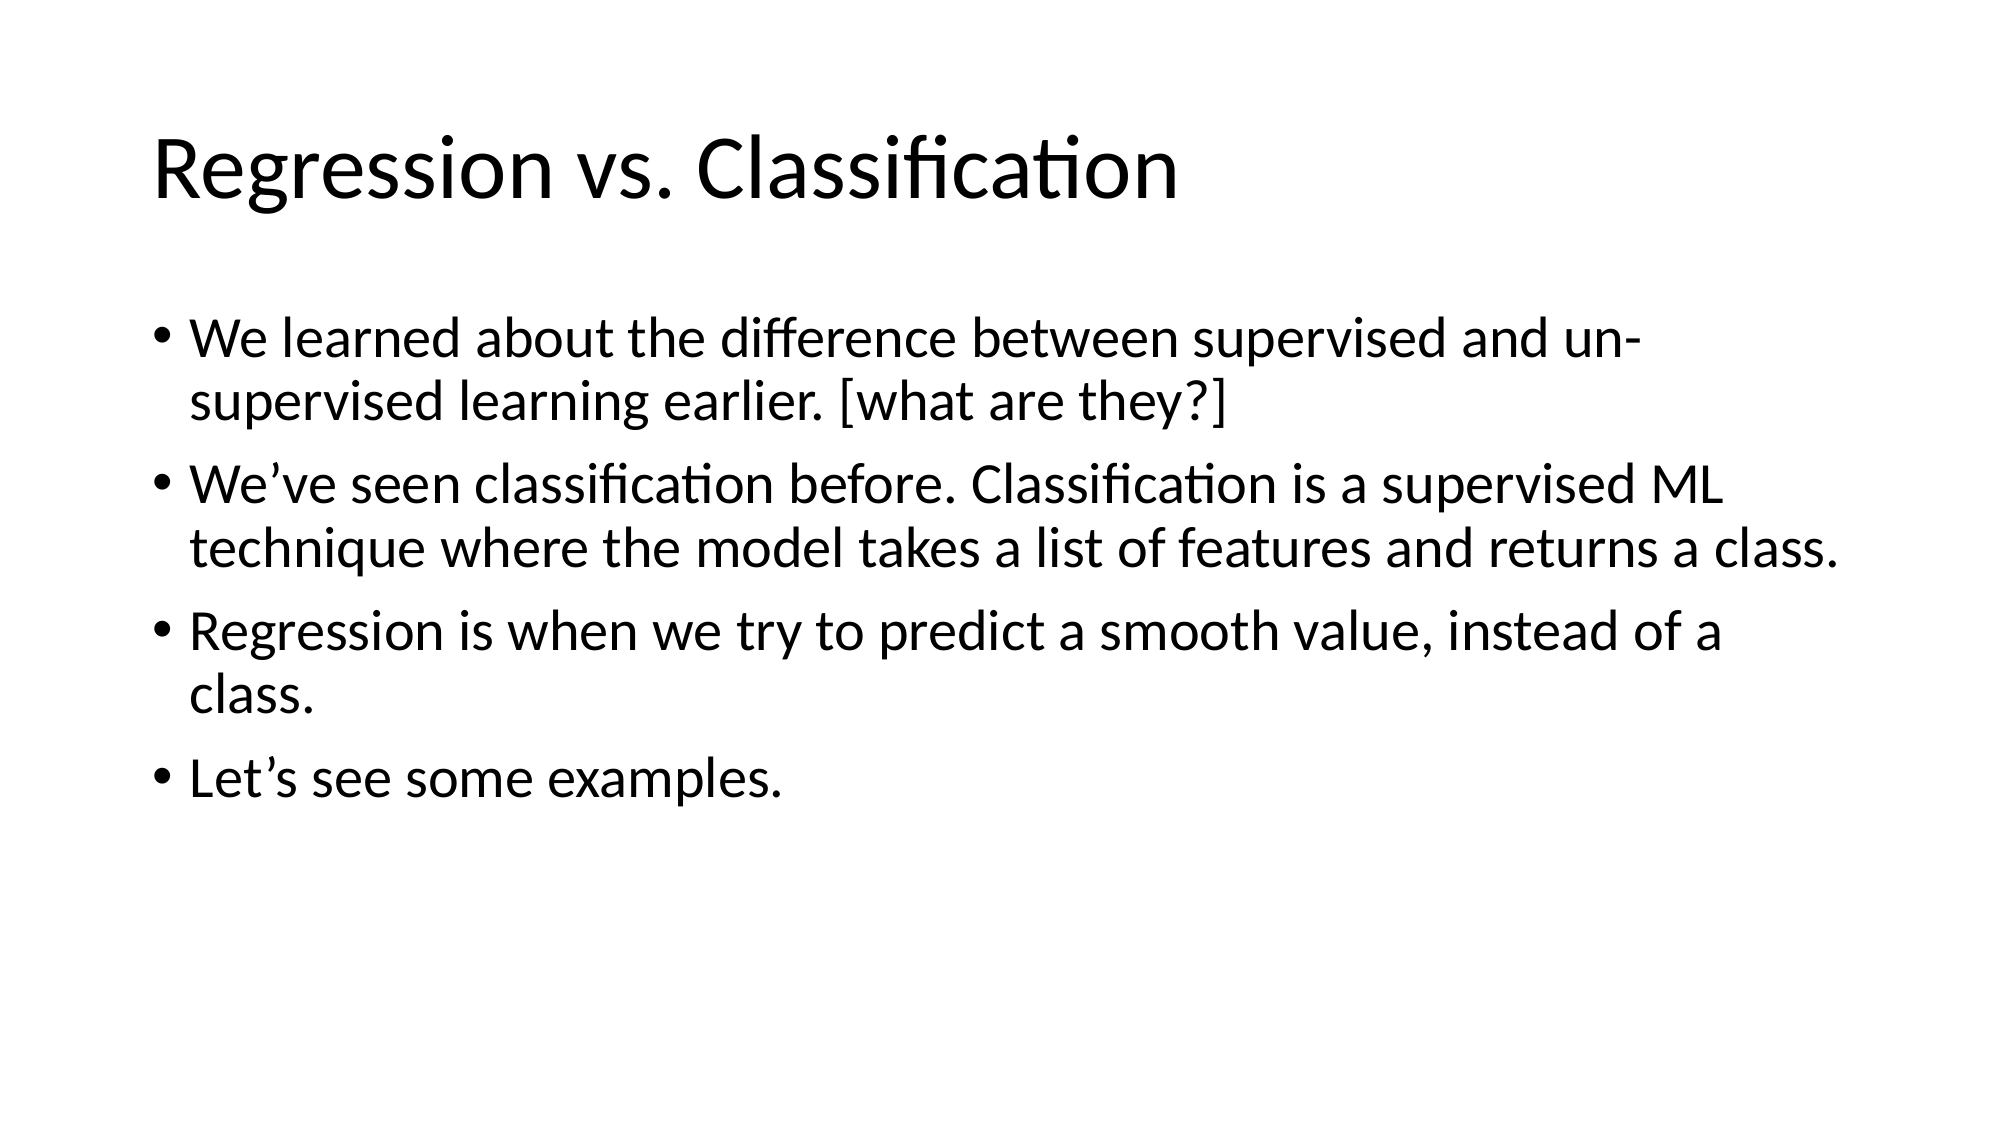

# Regression vs. Classification
We learned about the difference between supervised and un-supervised learning earlier. [what are they?]
We’ve seen classification before. Classification is a supervised ML technique where the model takes a list of features and returns a class.
Regression is when we try to predict a smooth value, instead of a class.
Let’s see some examples.